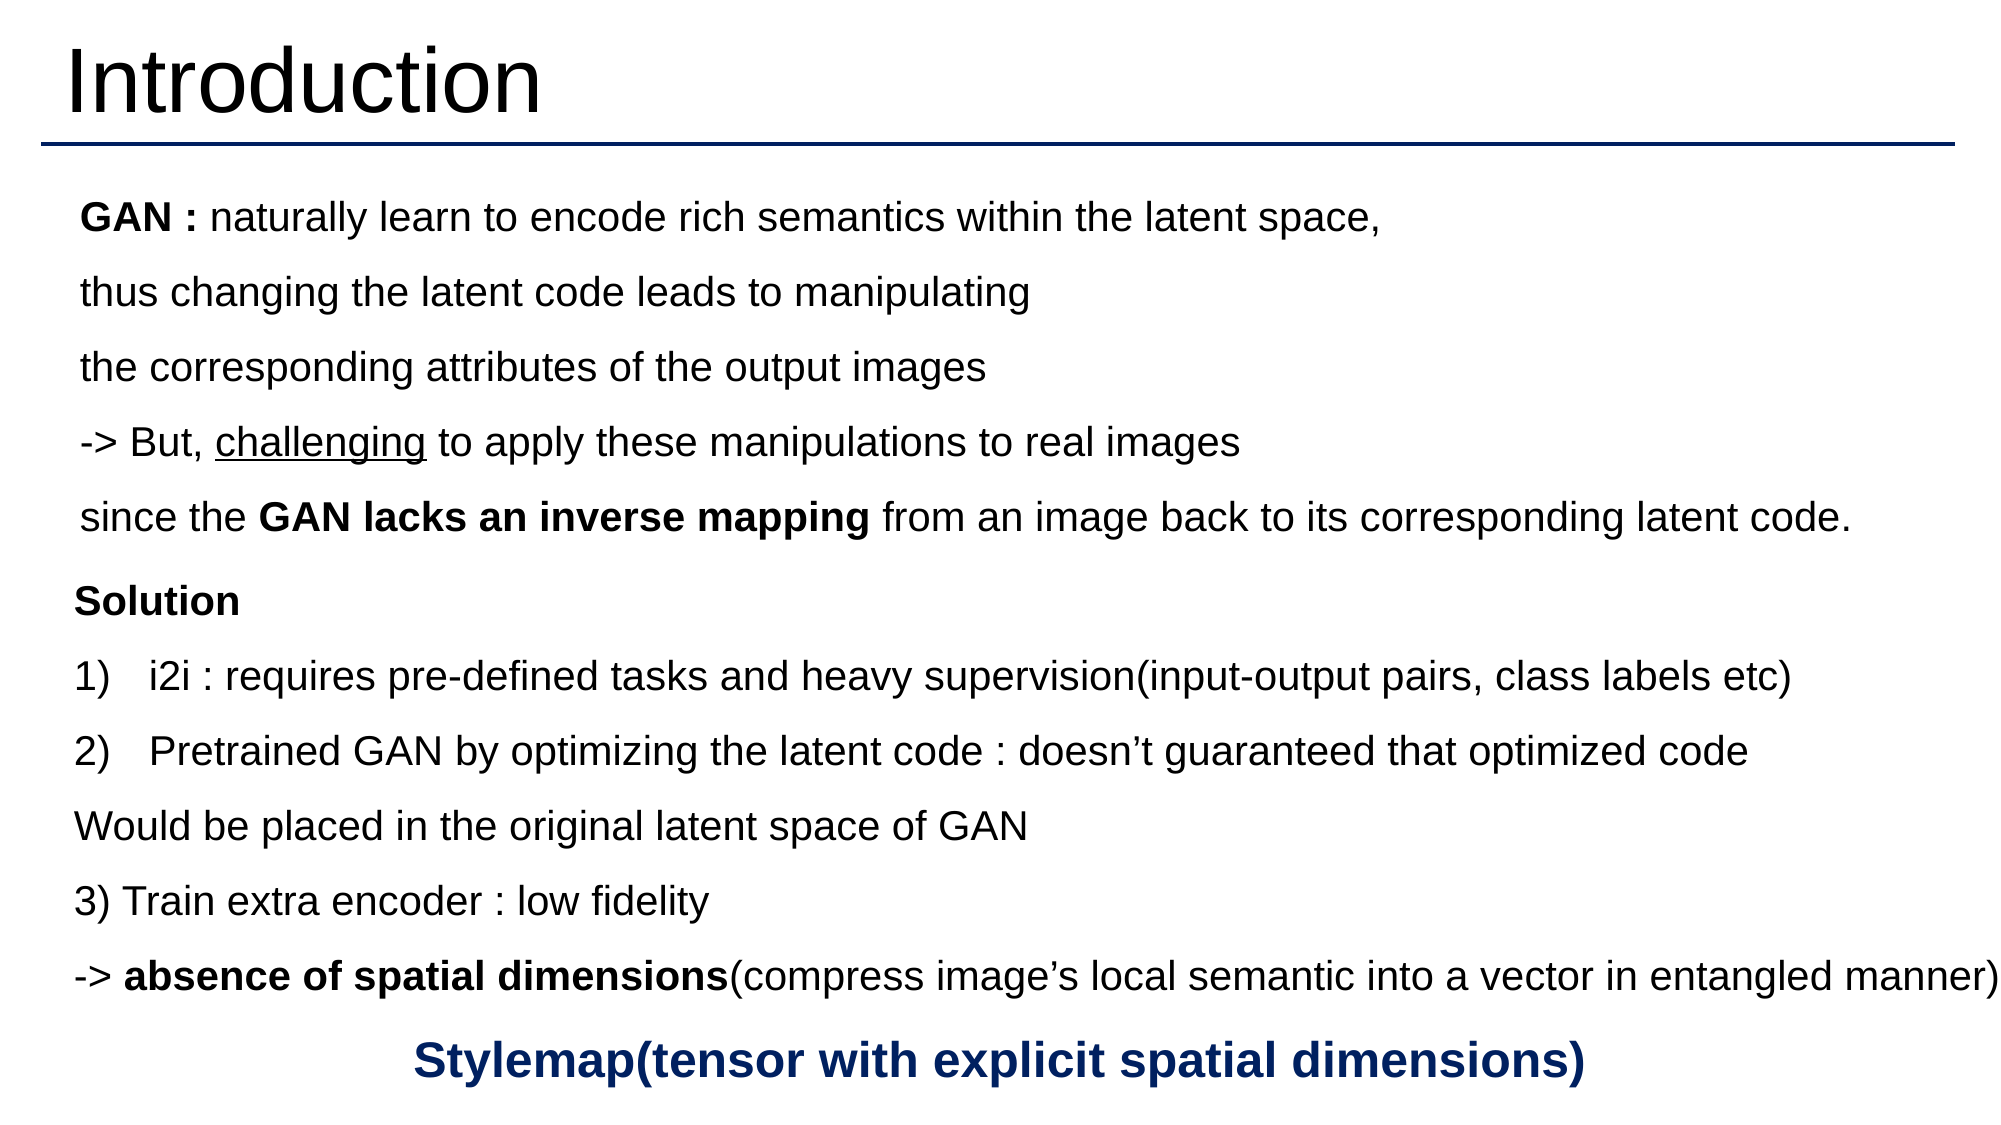

# Introduction
GAN : naturally learn to encode rich semantics within the latent space,
thus changing the latent code leads to manipulating
the corresponding attributes of the output images
-> But, challenging to apply these manipulations to real images
since the GAN lacks an inverse mapping from an image back to its corresponding latent code.
Solution
i2i : requires pre-defined tasks and heavy supervision(input-output pairs, class labels etc)
Pretrained GAN by optimizing the latent code : doesn’t guaranteed that optimized code
Would be placed in the original latent space of GAN
3) Train extra encoder : low fidelity
-> absence of spatial dimensions(compress image’s local semantic into a vector in entangled manner)
Stylemap(tensor with explicit spatial dimensions)